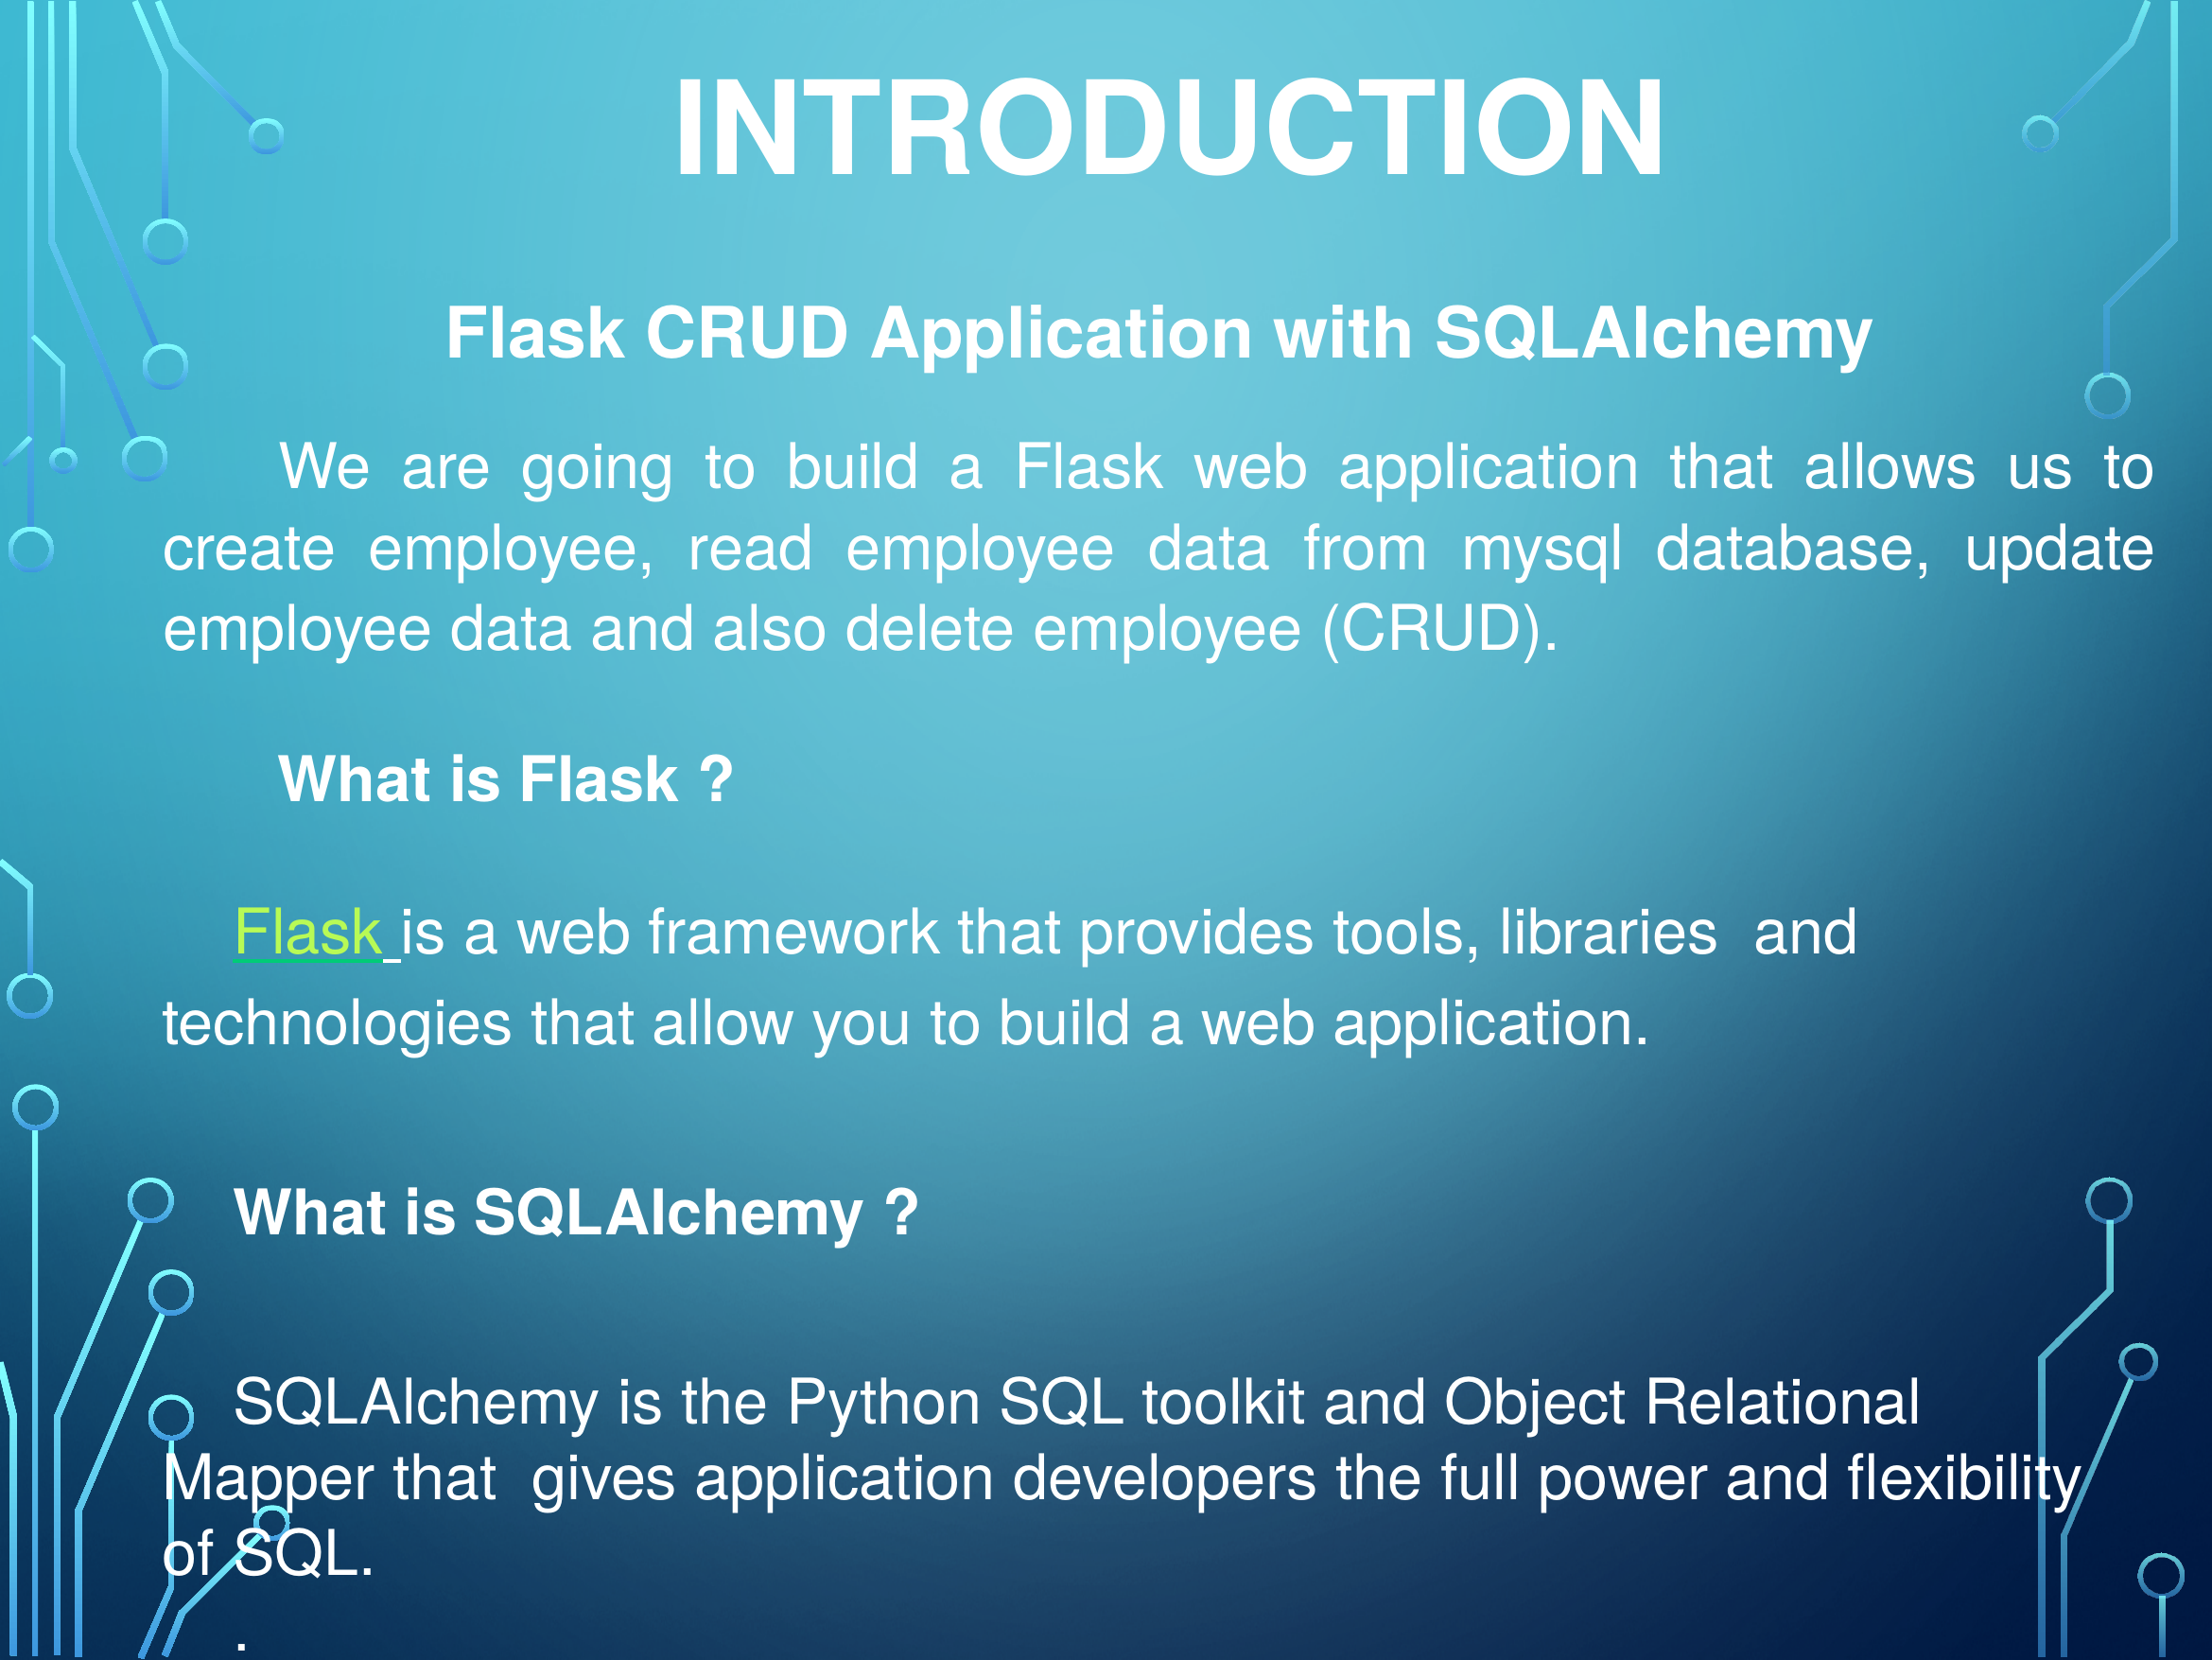

INTRODUCTION
INTRODUCTION
Flask CRUD Application with SQLAlchemy
We are going to build a Flask web application that allows us to create employee, read employee data from mysql database, update employee data and also delete employee (CRUD).

What is Flask ?

Flask is a web framework that provides tools, libraries  and technologies that allow you to build a web application.

What is SQLAlchemy ?

SQLAlchemy is the Python SQL toolkit and Object Relational Mapper that  gives application developers the full power and flexibility of SQL.
.